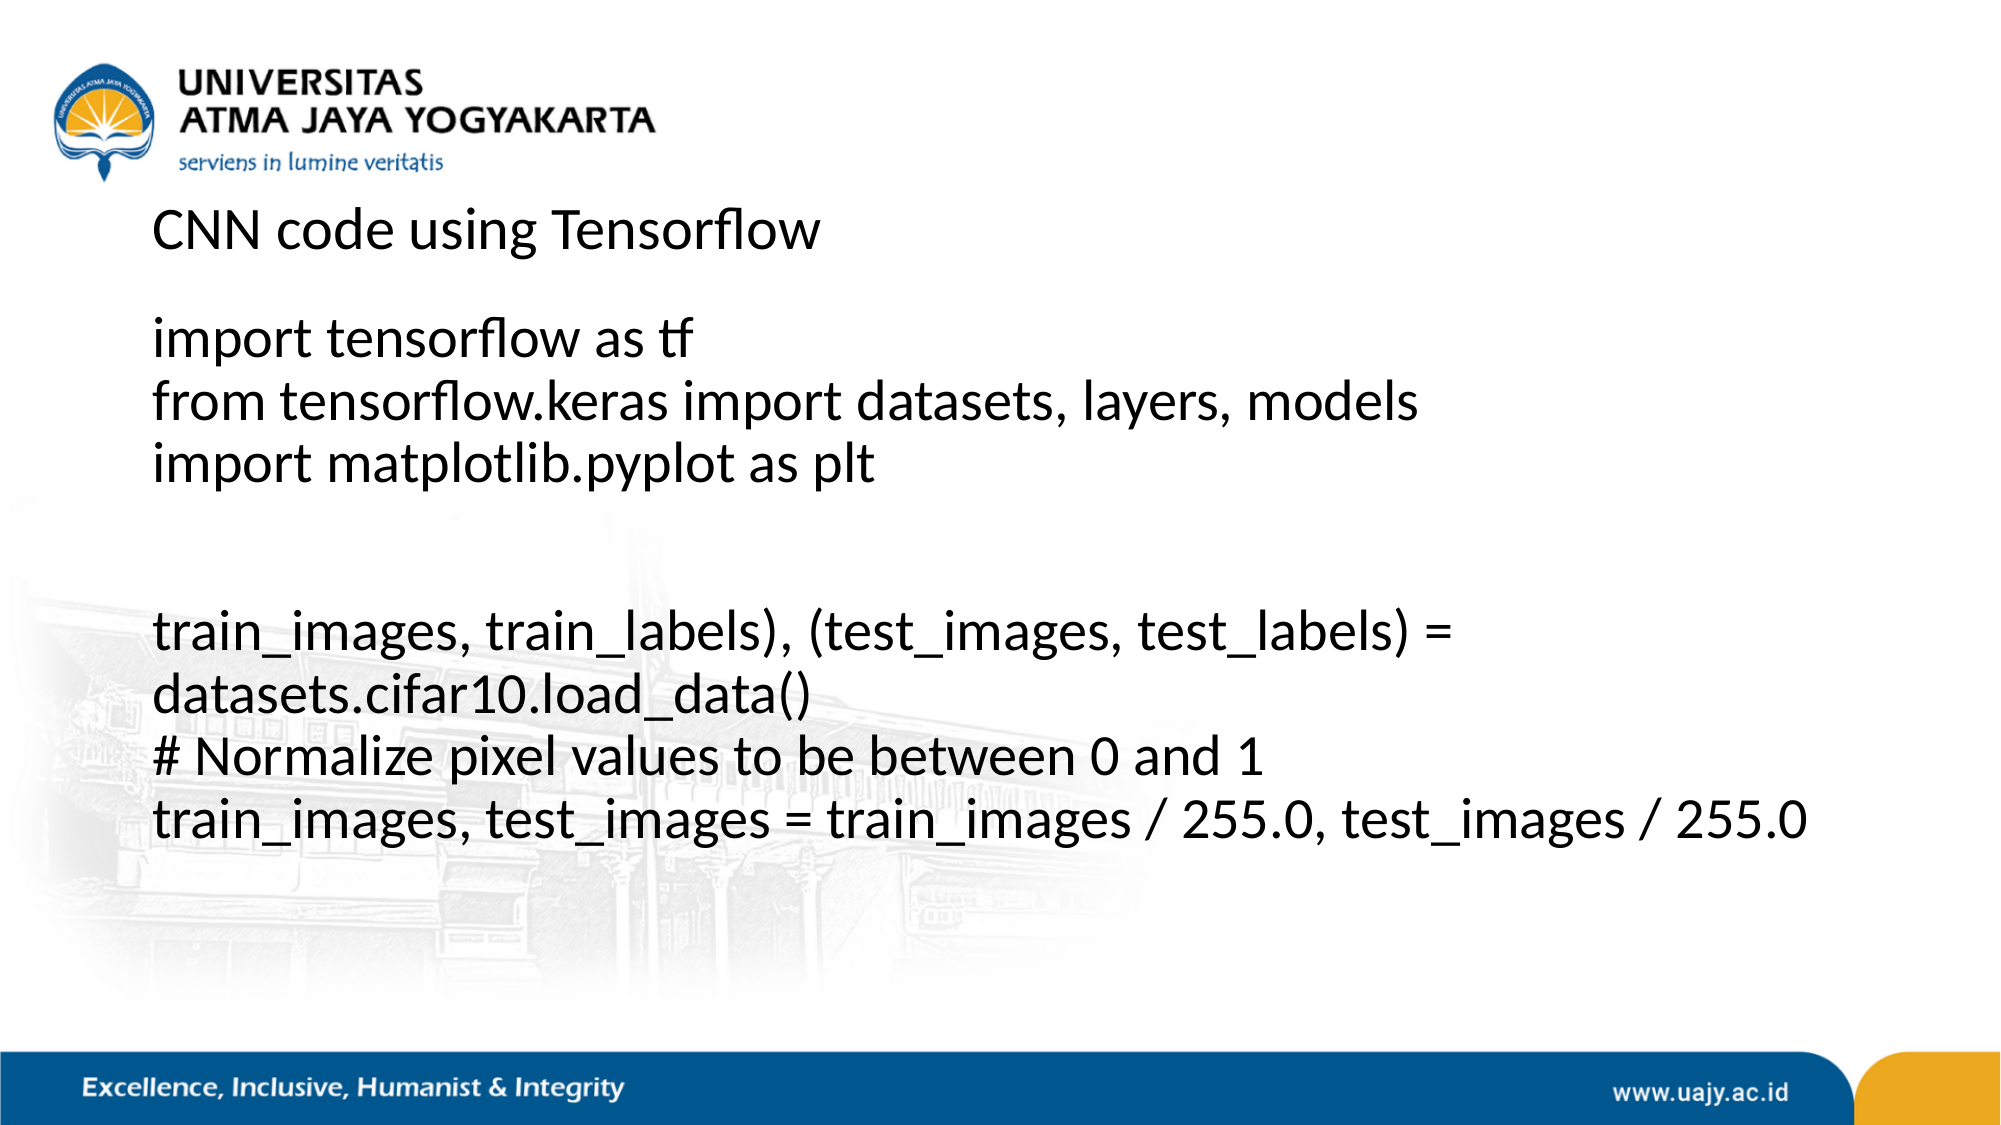

# CNN code using Tensorflow
import tensorflow as tf
from tensorflow.keras import datasets, layers, models
import matplotlib.pyplot as plt

train_images, train_labels), (test_images, test_labels) = datasets.cifar10.load_data()
# Normalize pixel values to be between 0 and 1
train_images, test_images = train_images / 255.0, test_images / 255.0